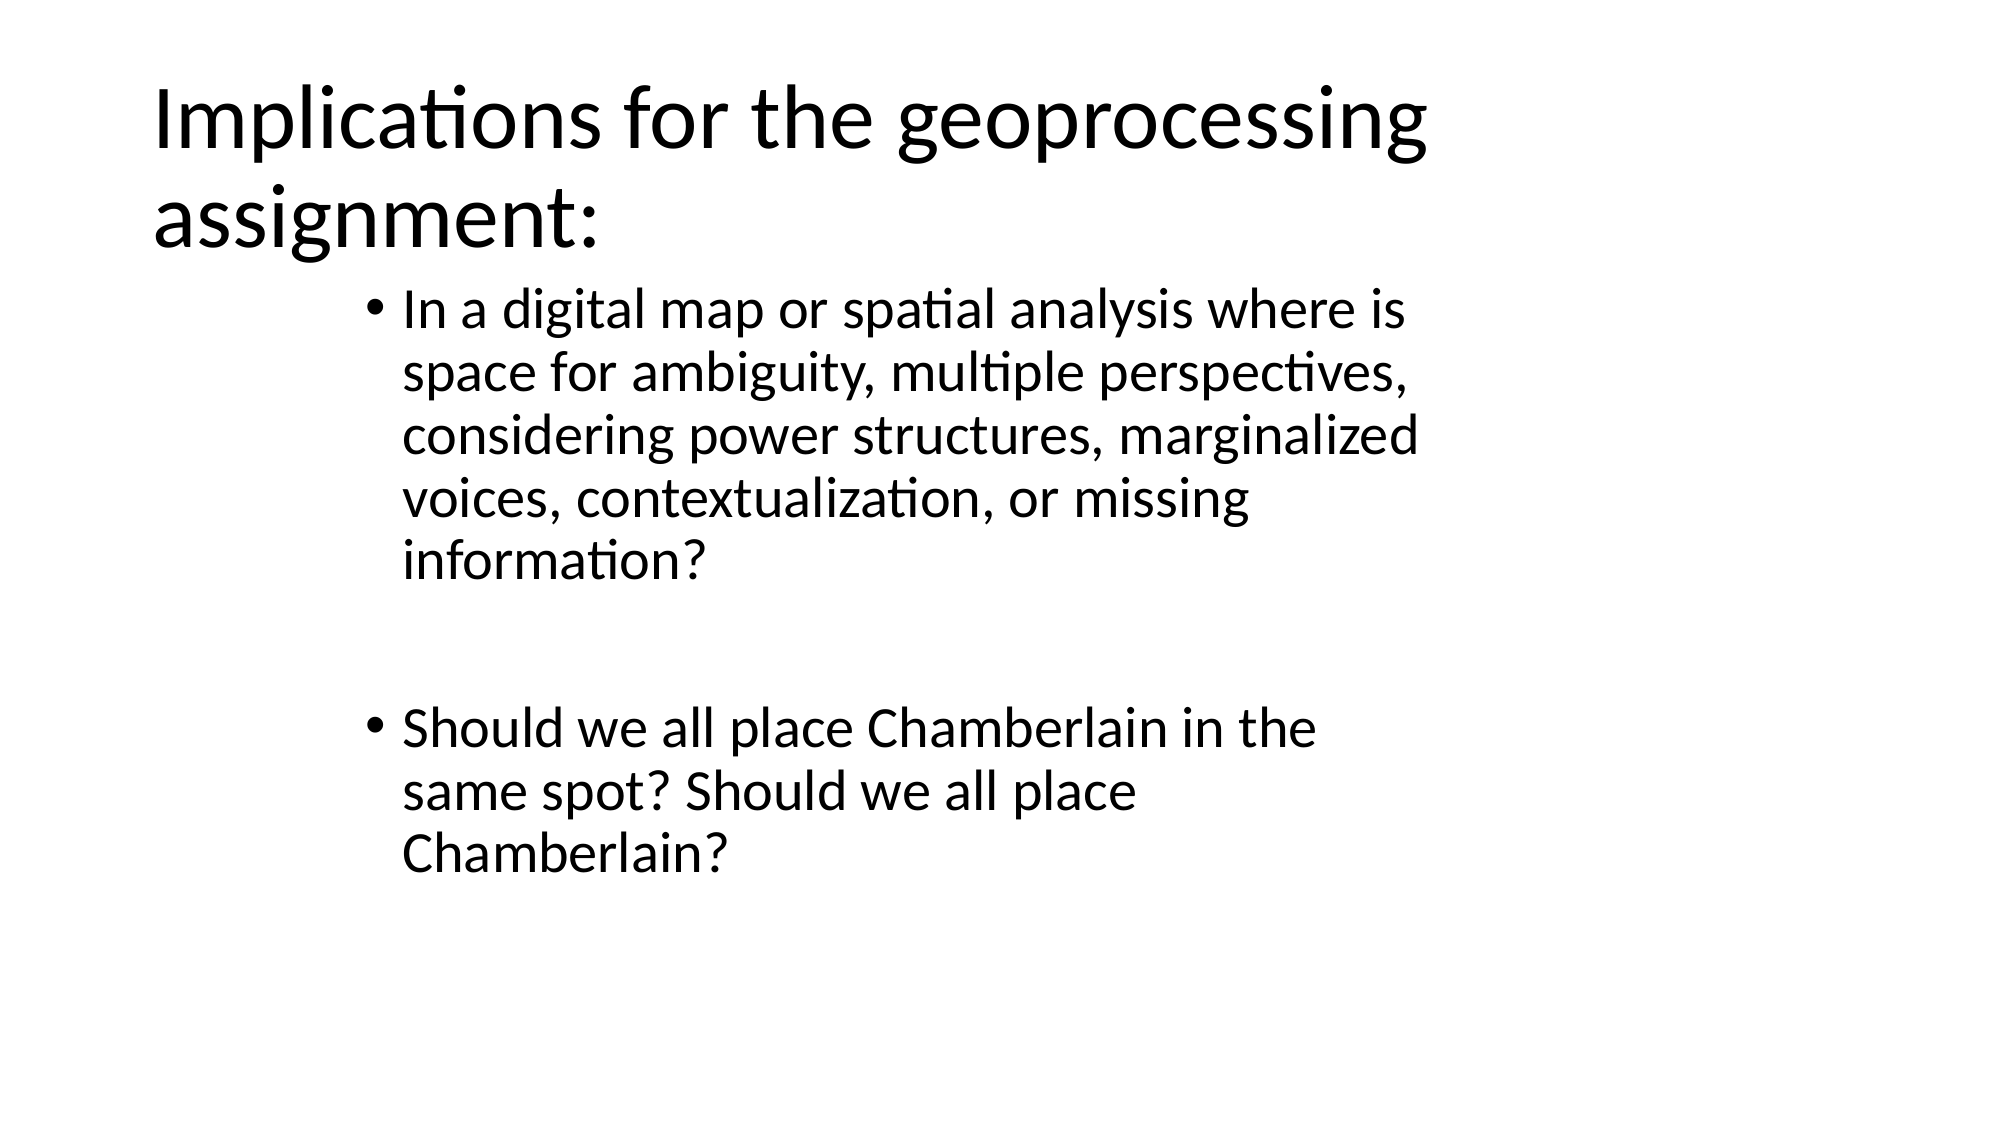

# Implications for the geoprocessing assignment:
In a digital map or spatial analysis where is space for ambiguity, multiple perspectives, considering power structures, marginalized voices, contextualization, or missing information?

Should we all place Chamberlain in the same spot? Should we all place Chamberlain?